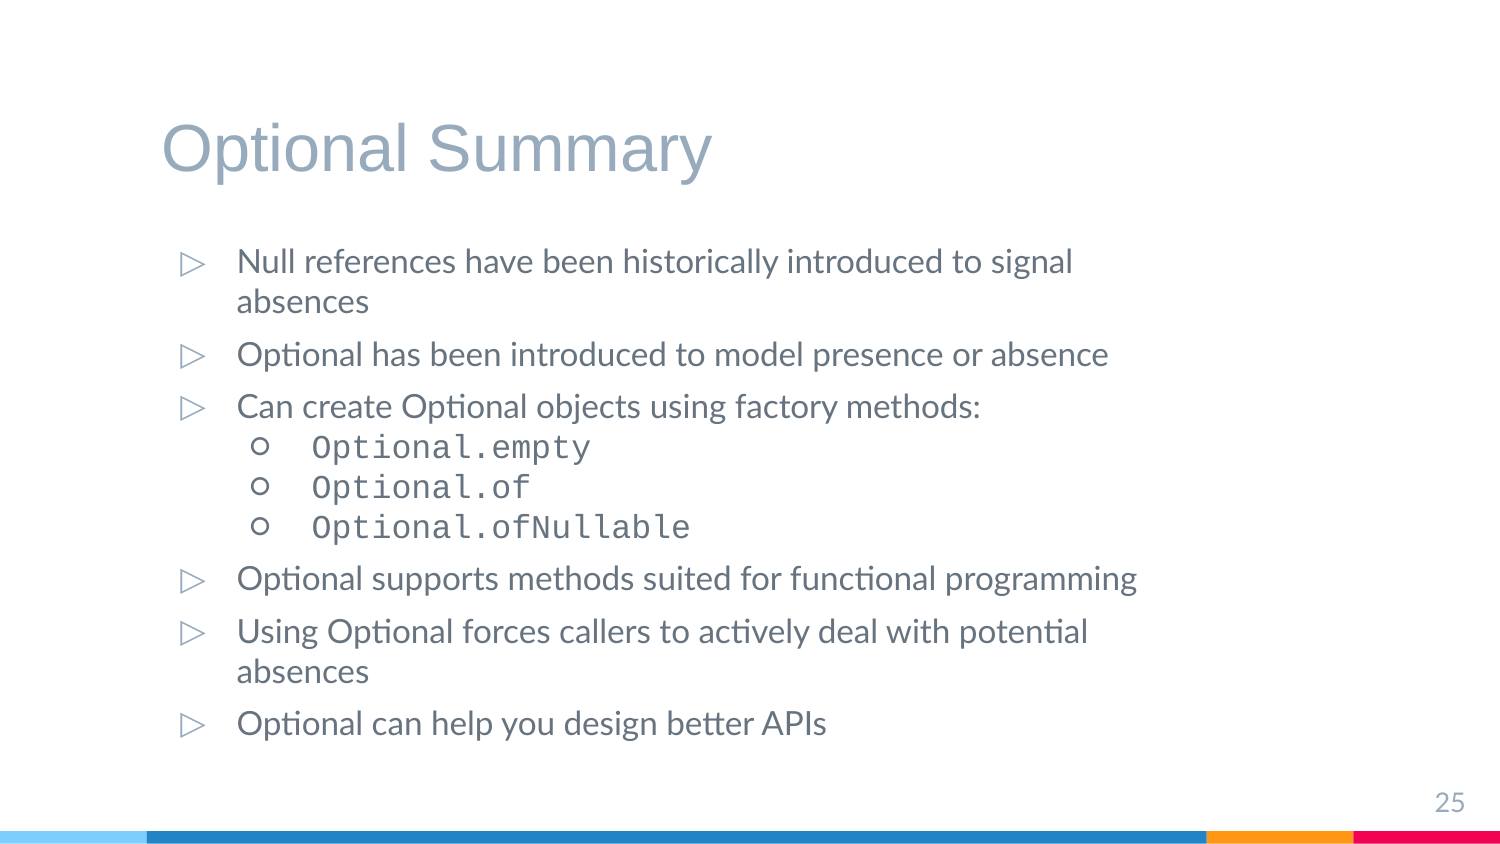

# Optional Summary
Null references have been historically introduced to signal absences
Optional has been introduced to model presence or absence
Can create Optional objects using factory methods:
Optional.empty
Optional.of
Optional.ofNullable
Optional supports methods suited for functional programming
Using Optional forces callers to actively deal with potential absences
Optional can help you design better APIs
25